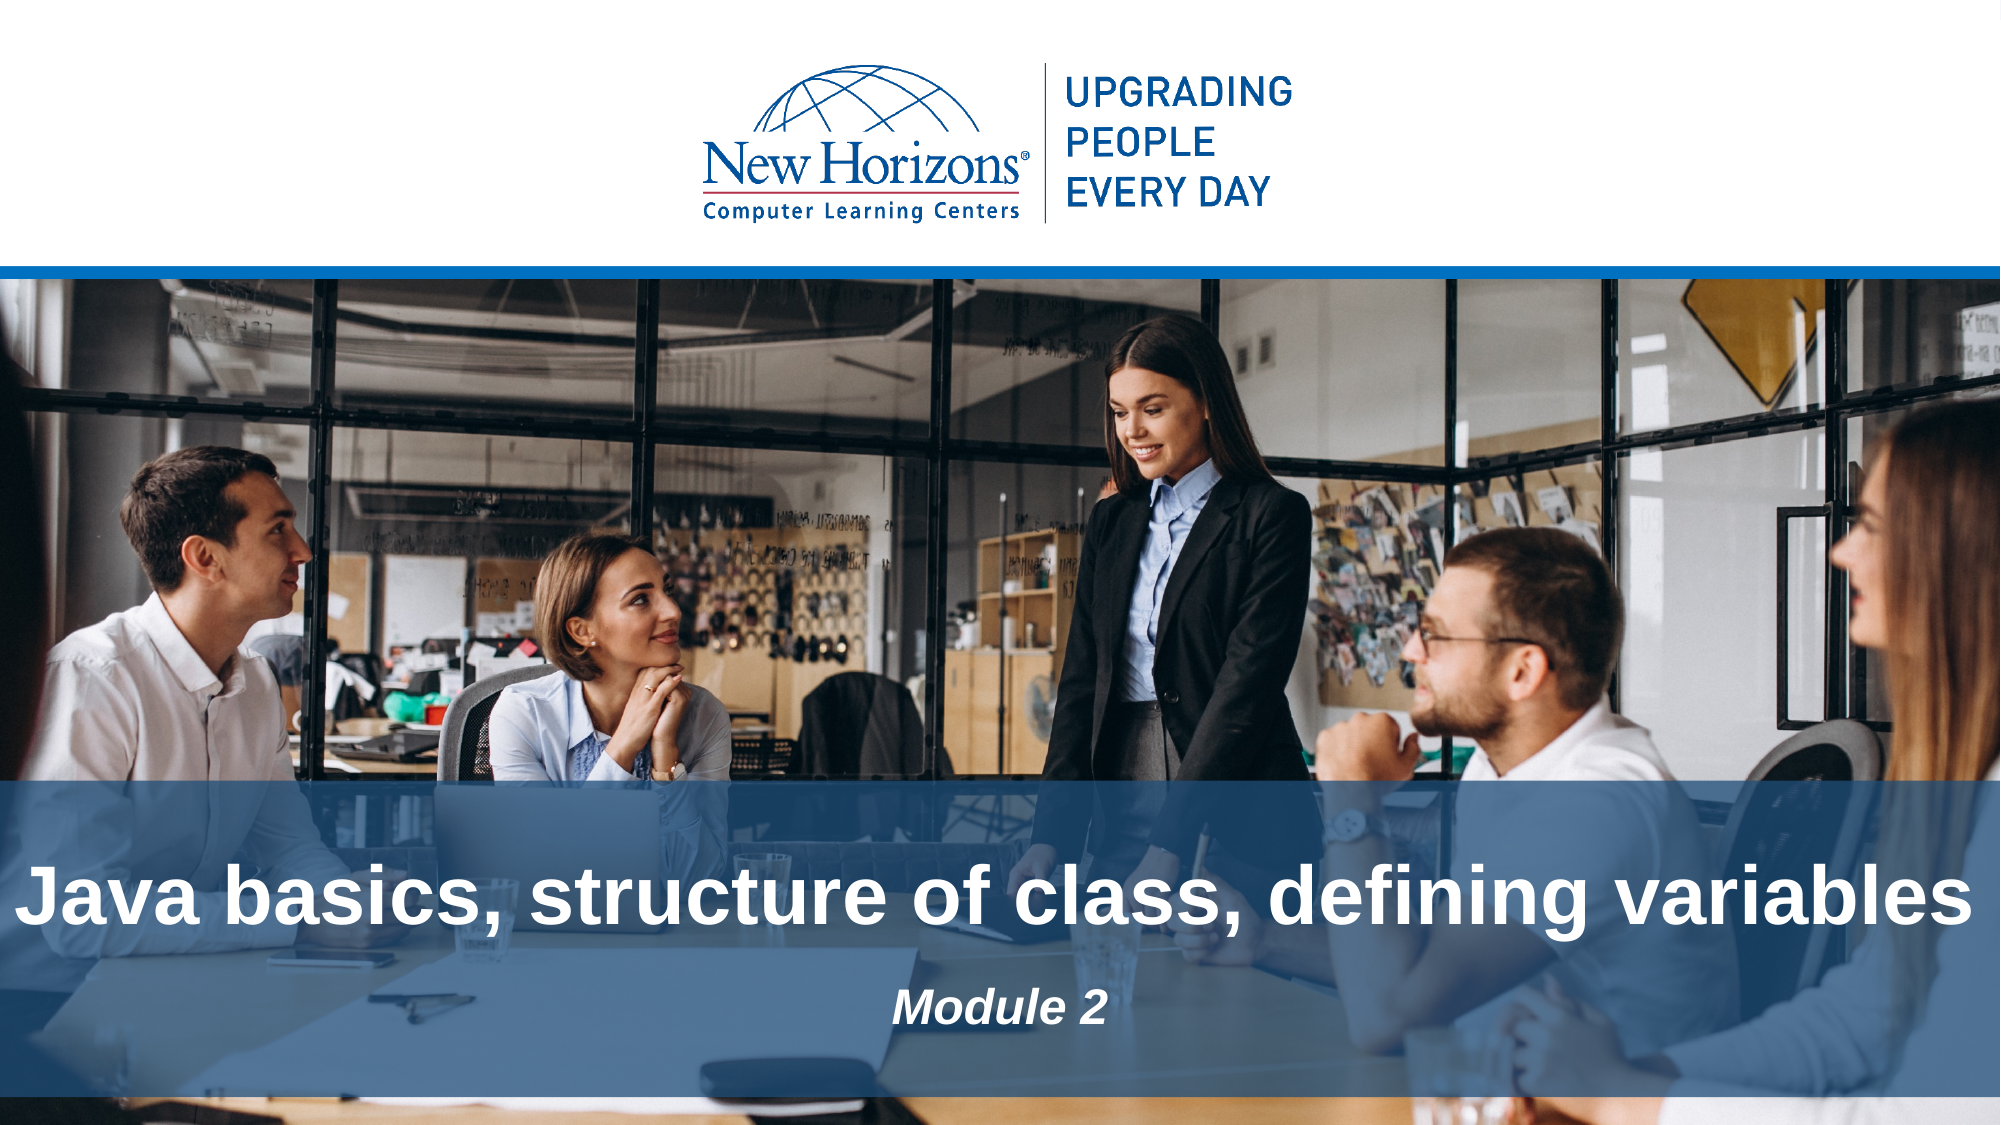

# Java basics, structure of class, defining variables
Module 2